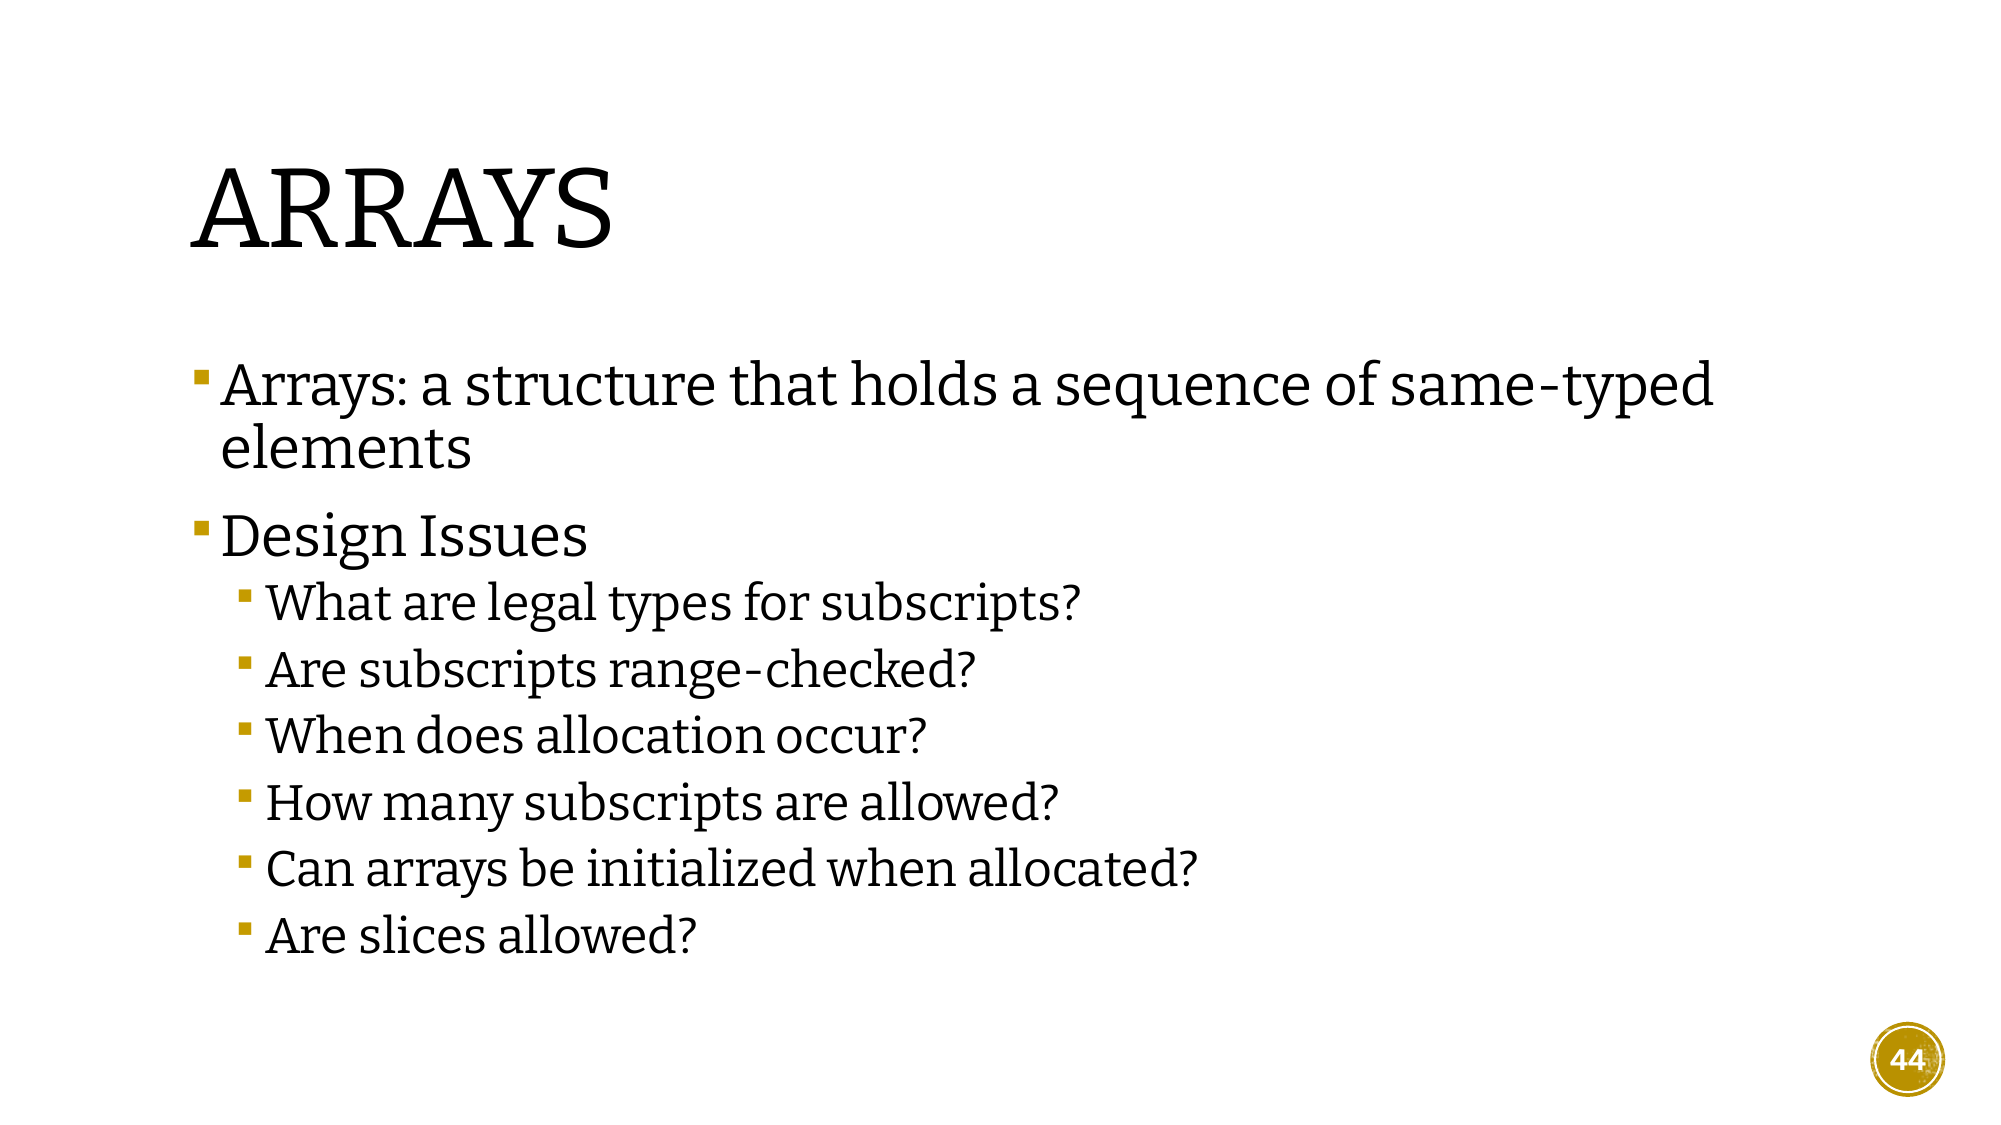

# Arrays
Arrays: a structure that holds a sequence of same-typed elements
Design Issues
What are legal types for subscripts?
Are subscripts range-checked?
When does allocation occur?
How many subscripts are allowed?
Can arrays be initialized when allocated?
Are slices allowed?
44